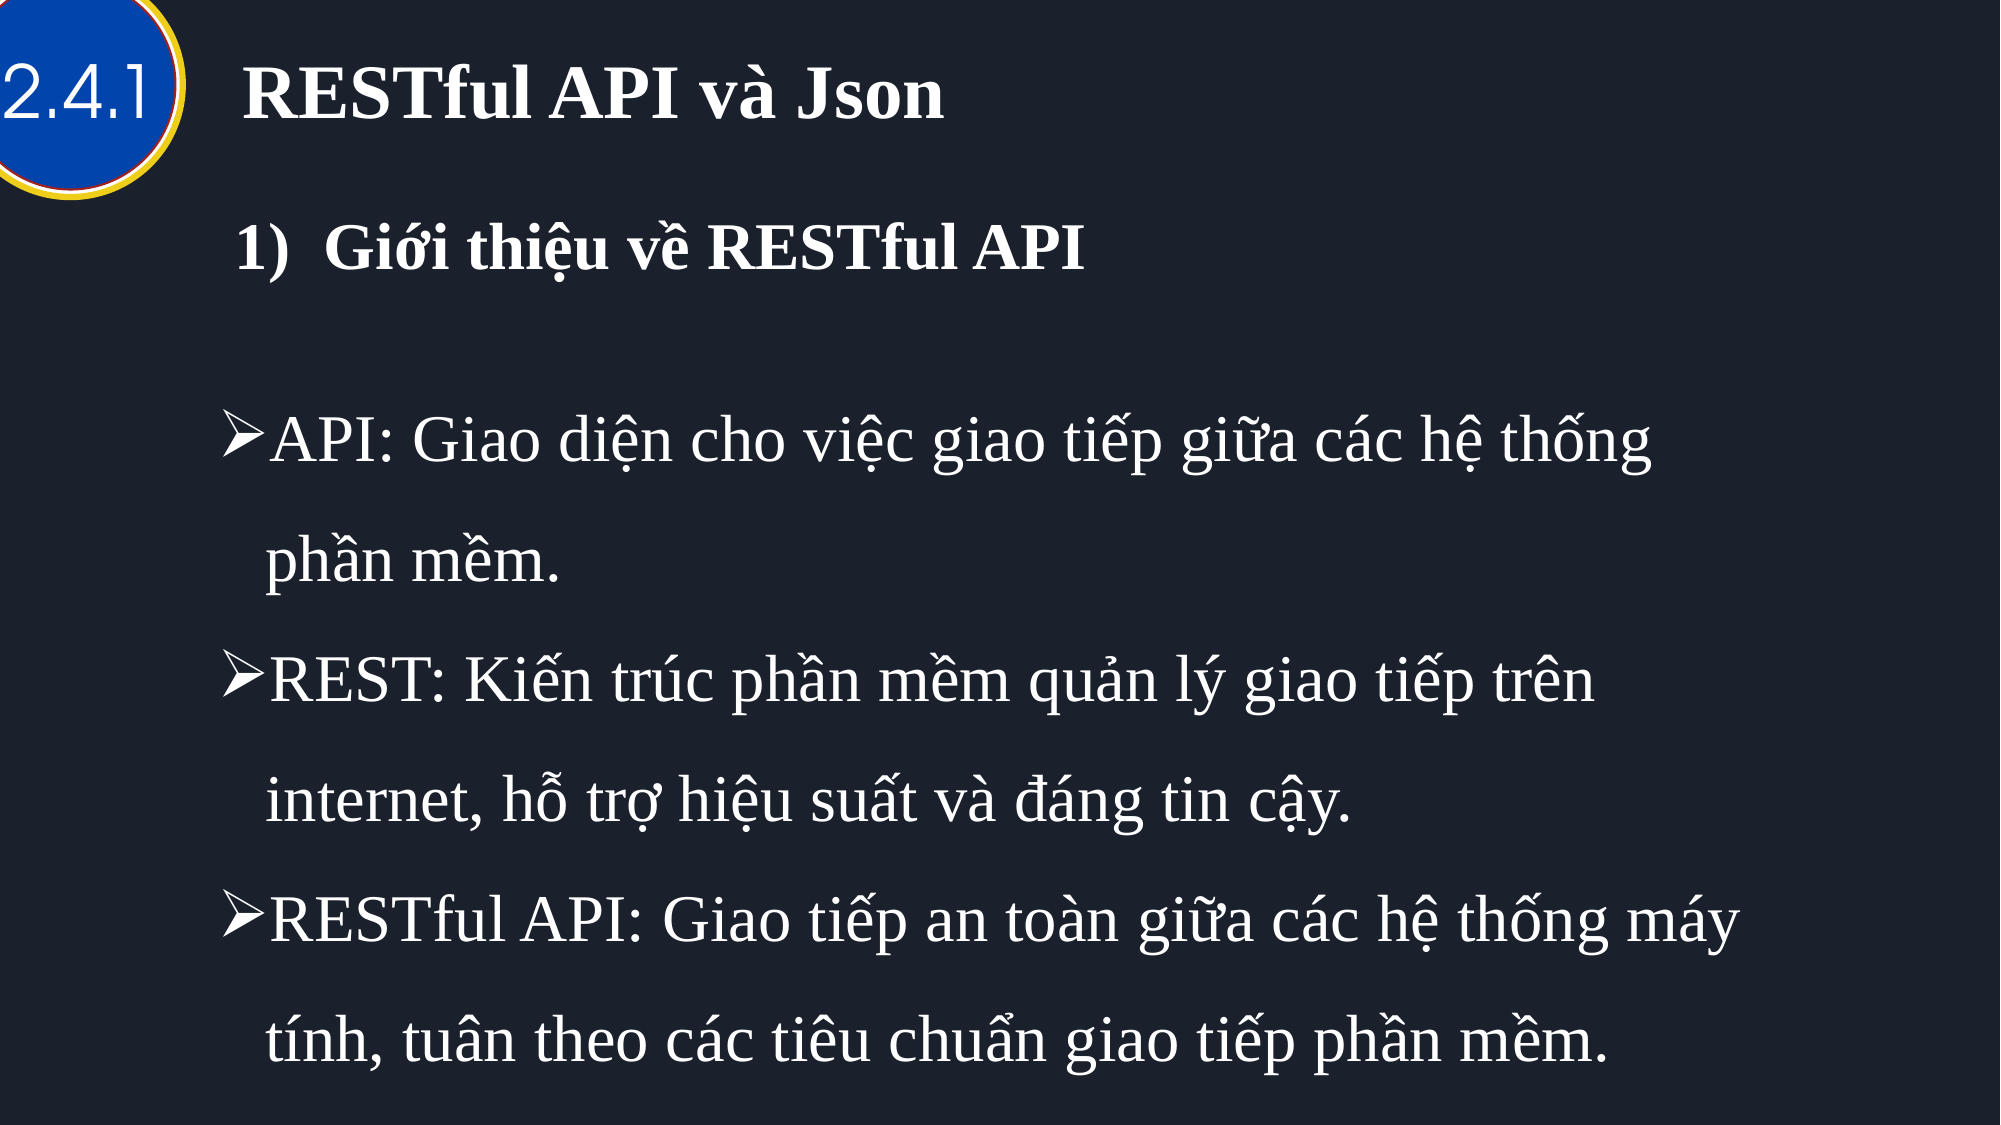

# RESTful API và Json
2.4.1
  1)  Giới thiệu về RESTful API
API: Giao diện cho việc giao tiếp giữa các hệ thống phần mềm.
REST: Kiến trúc phần mềm quản lý giao tiếp trên internet, hỗ trợ hiệu suất và đáng tin cậy.
RESTful API: Giao tiếp an toàn giữa các hệ thống máy tính, tuân theo các tiêu chuẩn giao tiếp phần mềm.